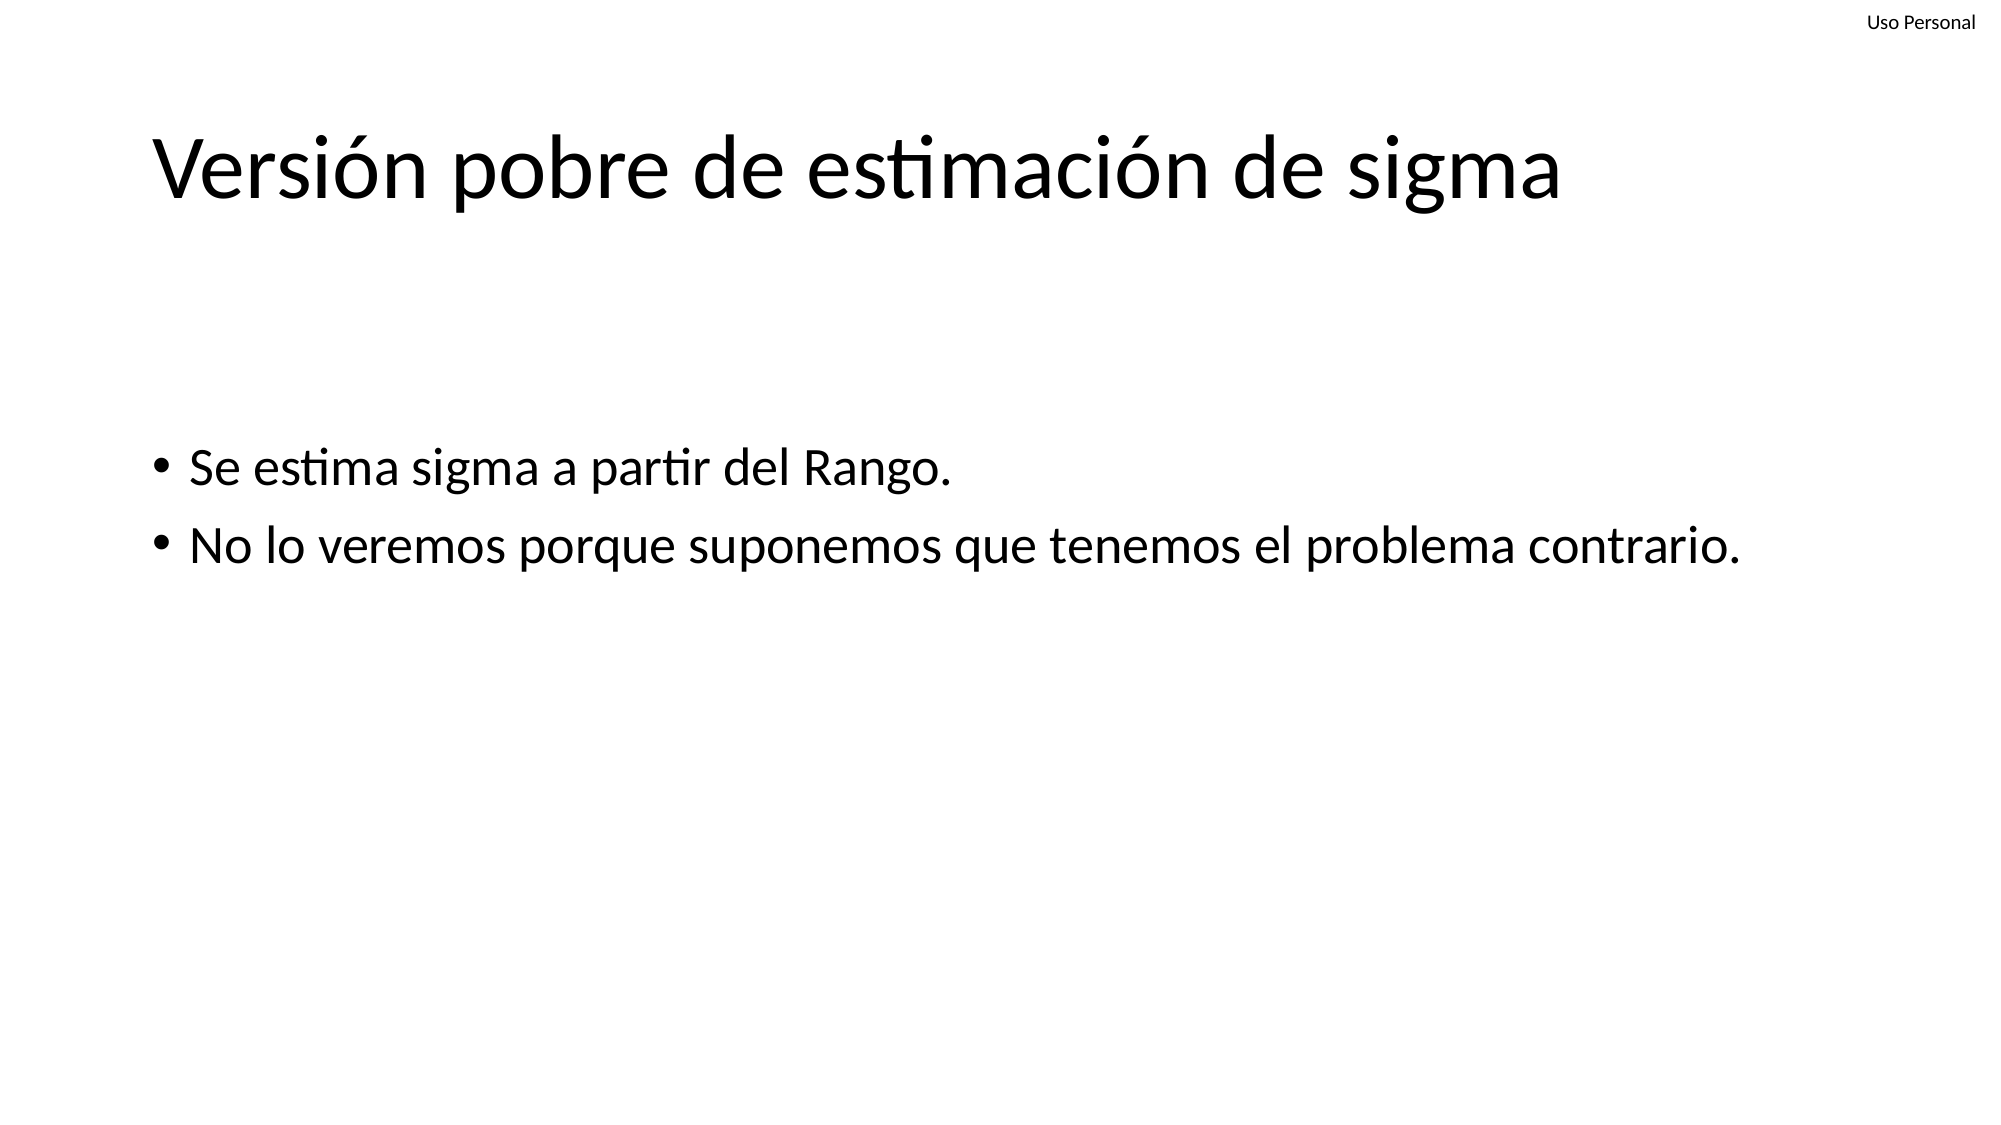

# Versión pobre de estimación de sigma
Se estima sigma a partir del Rango.
No lo veremos porque suponemos que tenemos el problema contrario.